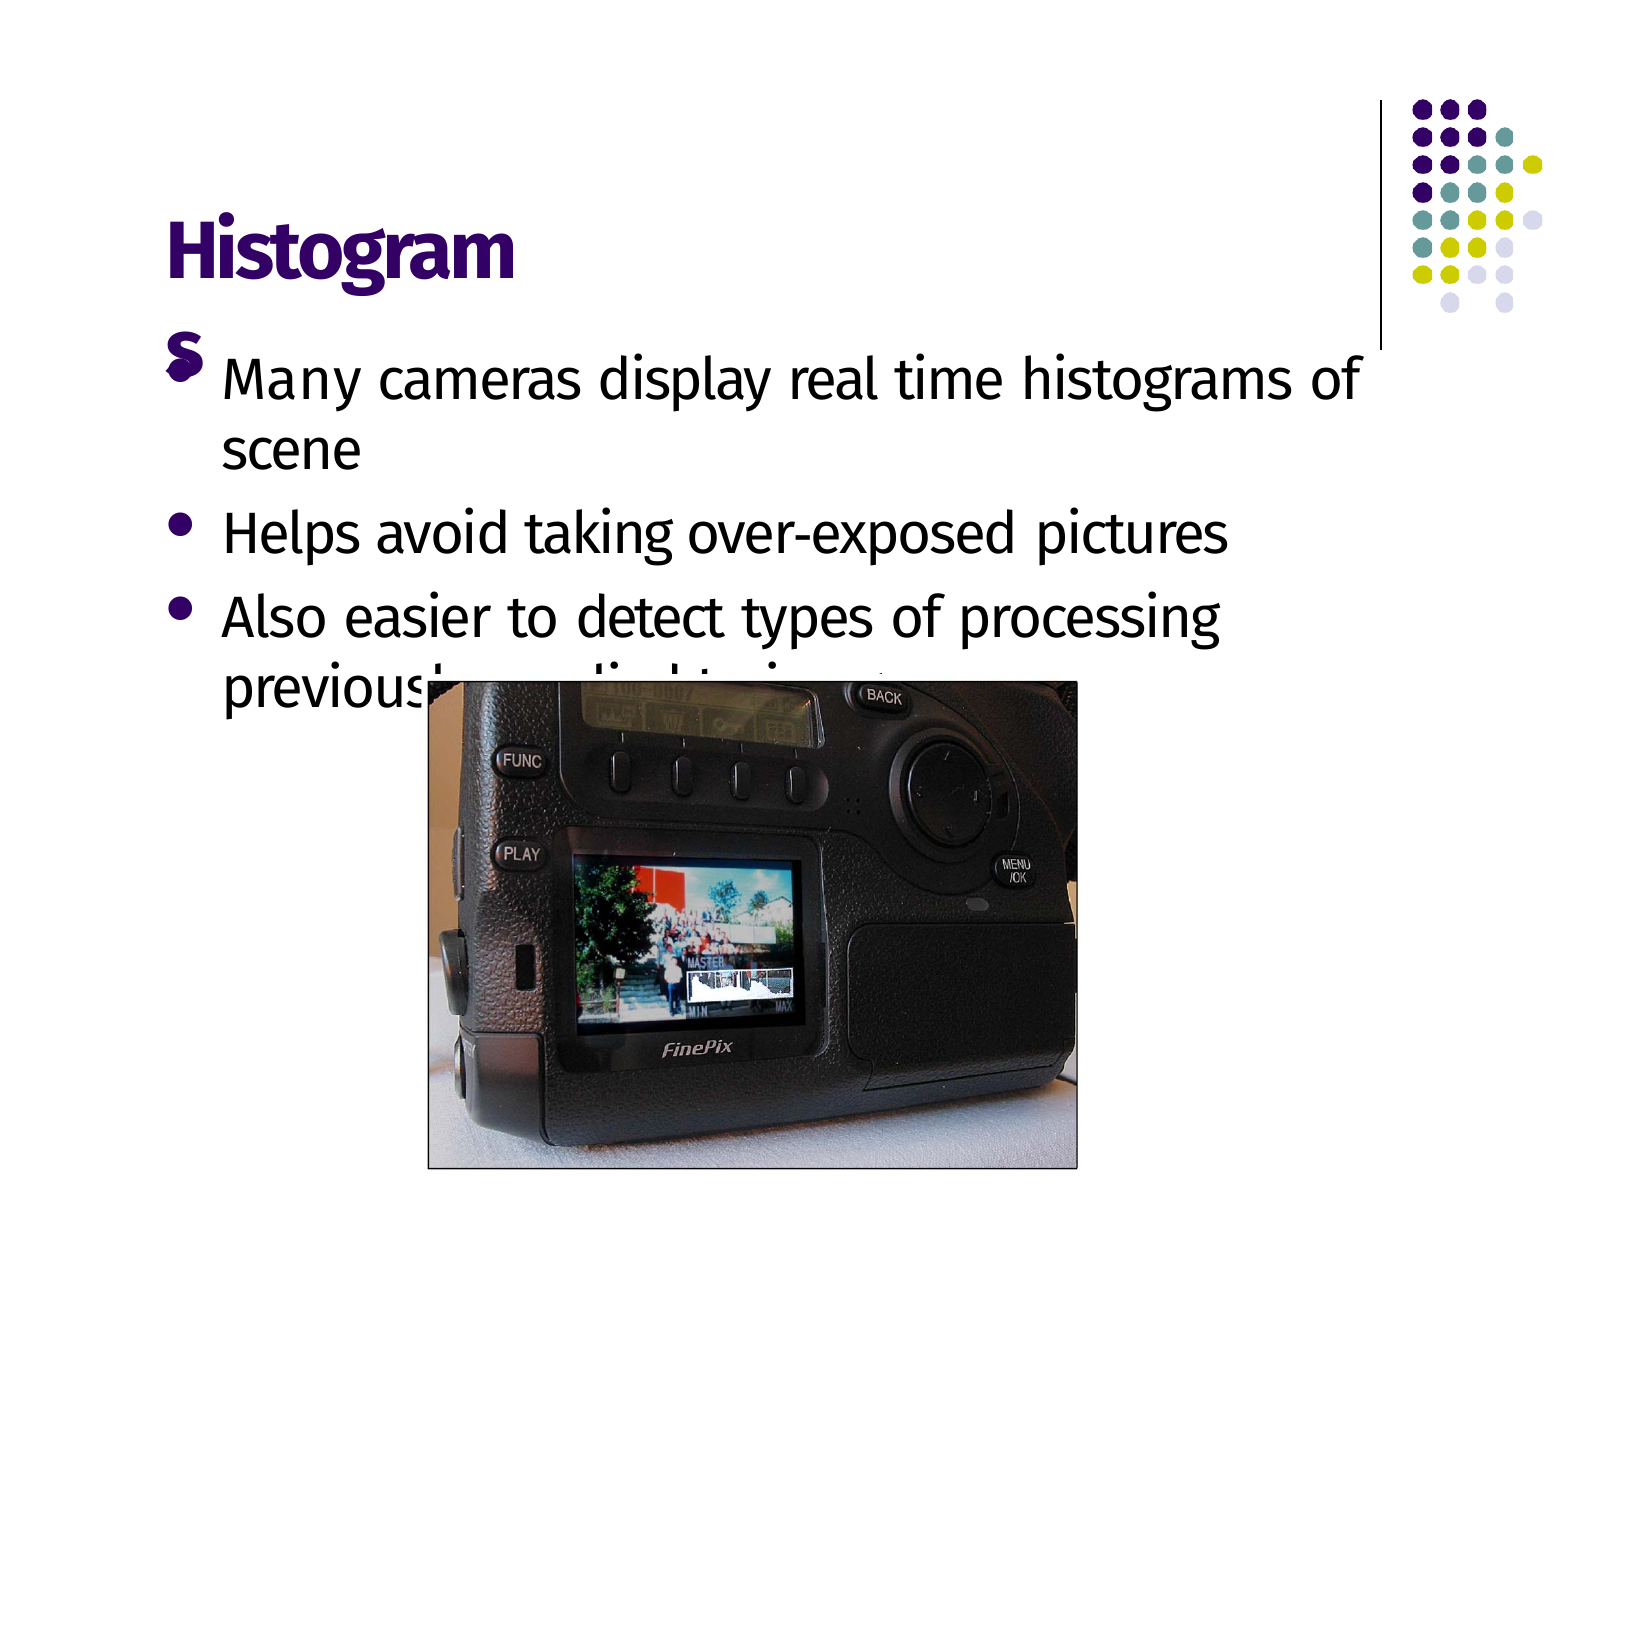

# Histograms
Many cameras display real time histograms of scene
Helps avoid taking over‐exposed pictures
Also easier to detect types of processing previously  applied to image